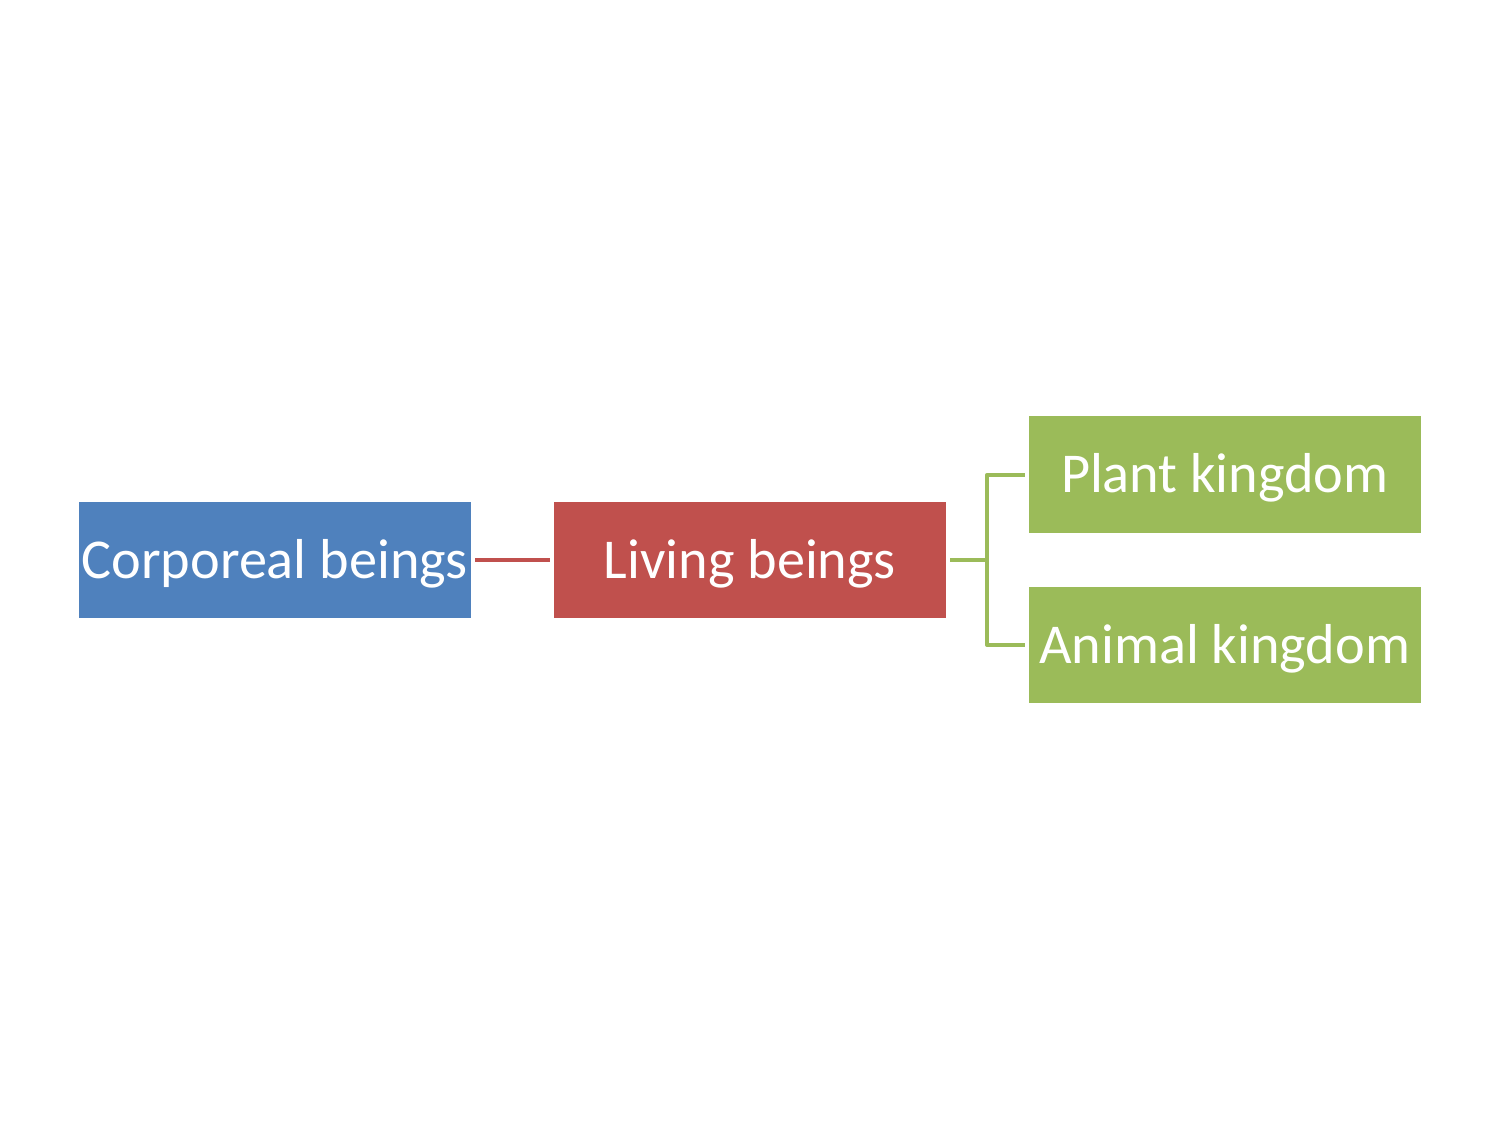

Corporeal beings
Living beings
Plant kingdom
Animal kingdom